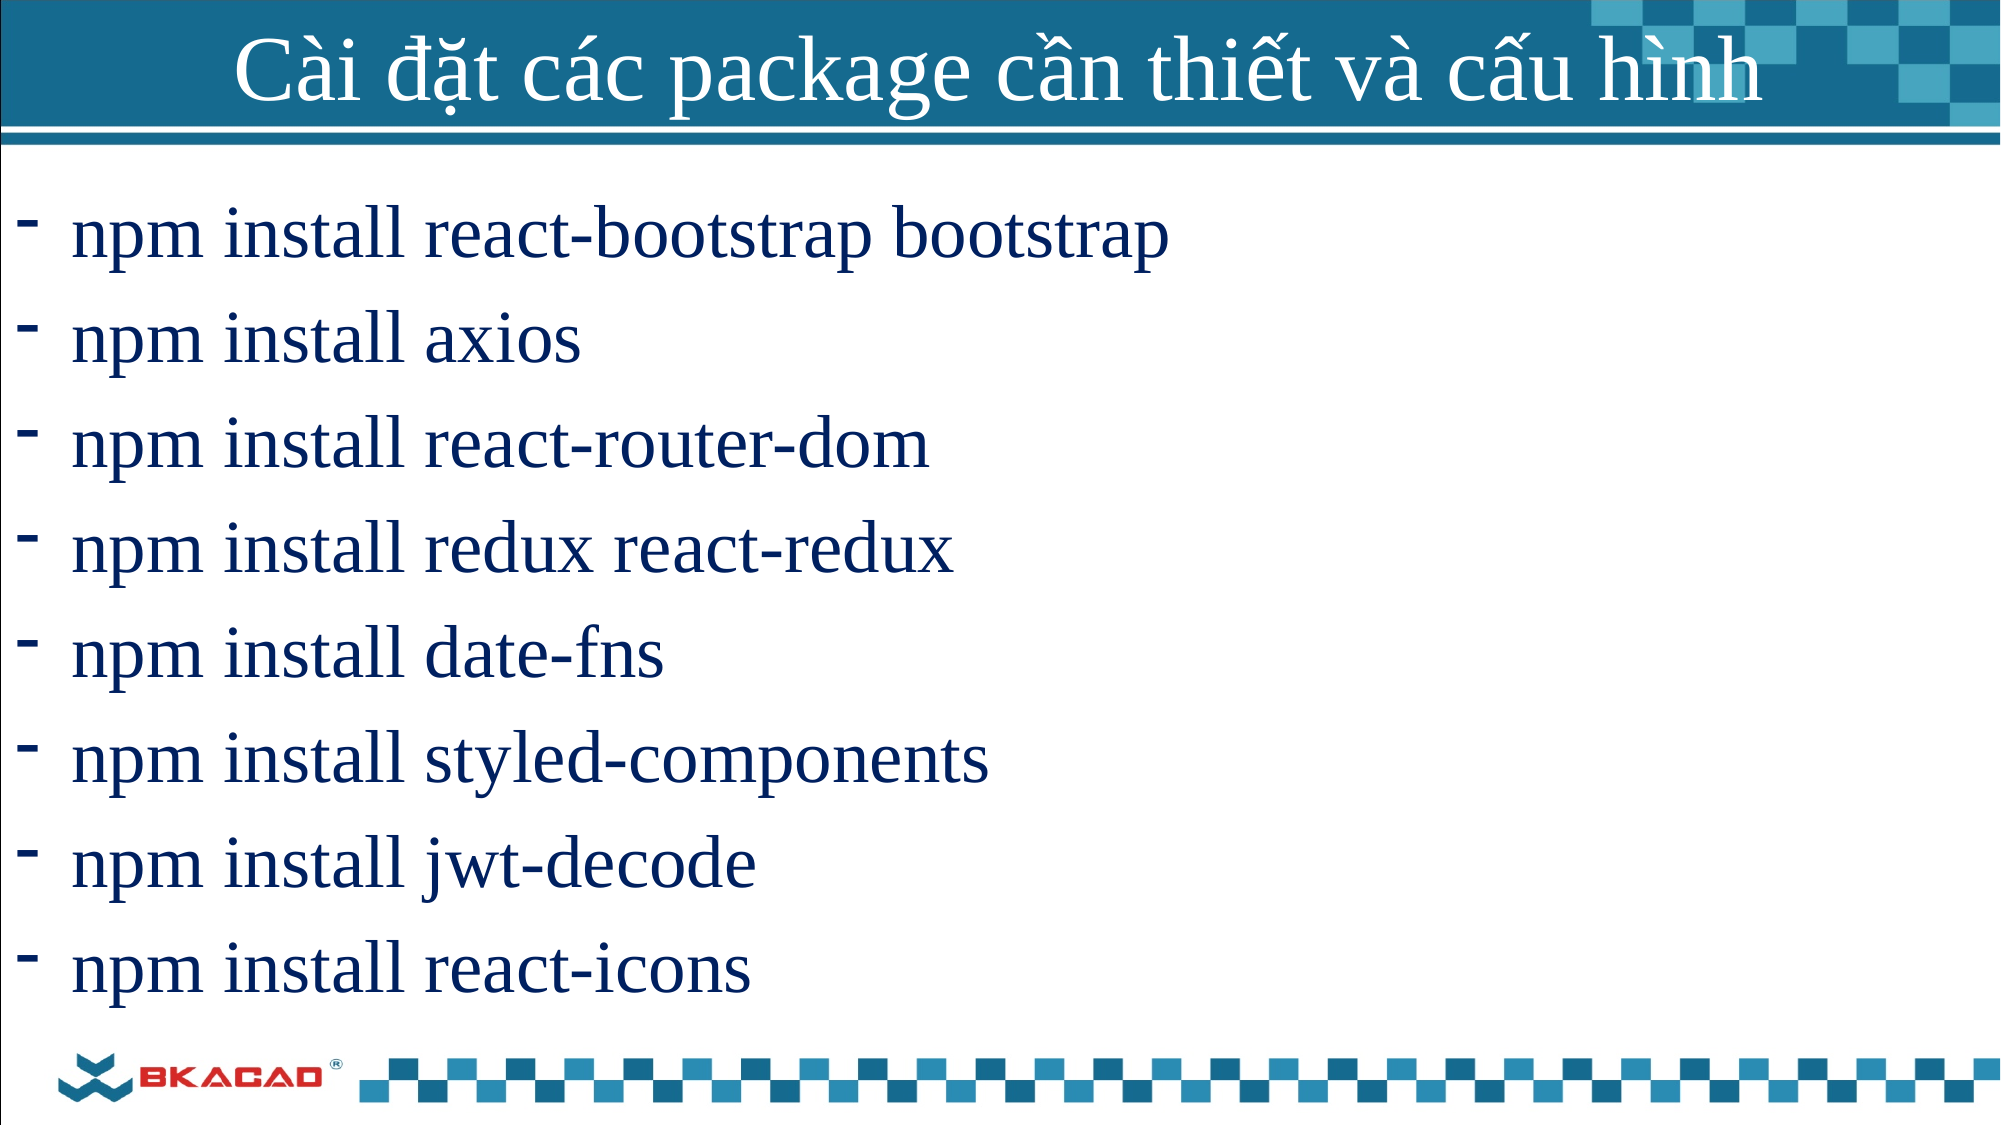

# Cài đặt các package cần thiết và cấu hình
npm install react-bootstrap bootstrap
npm install axios
npm install react-router-dom
npm install redux react-redux
npm install date-fns
npm install styled-components
npm install jwt-decode
npm install react-icons